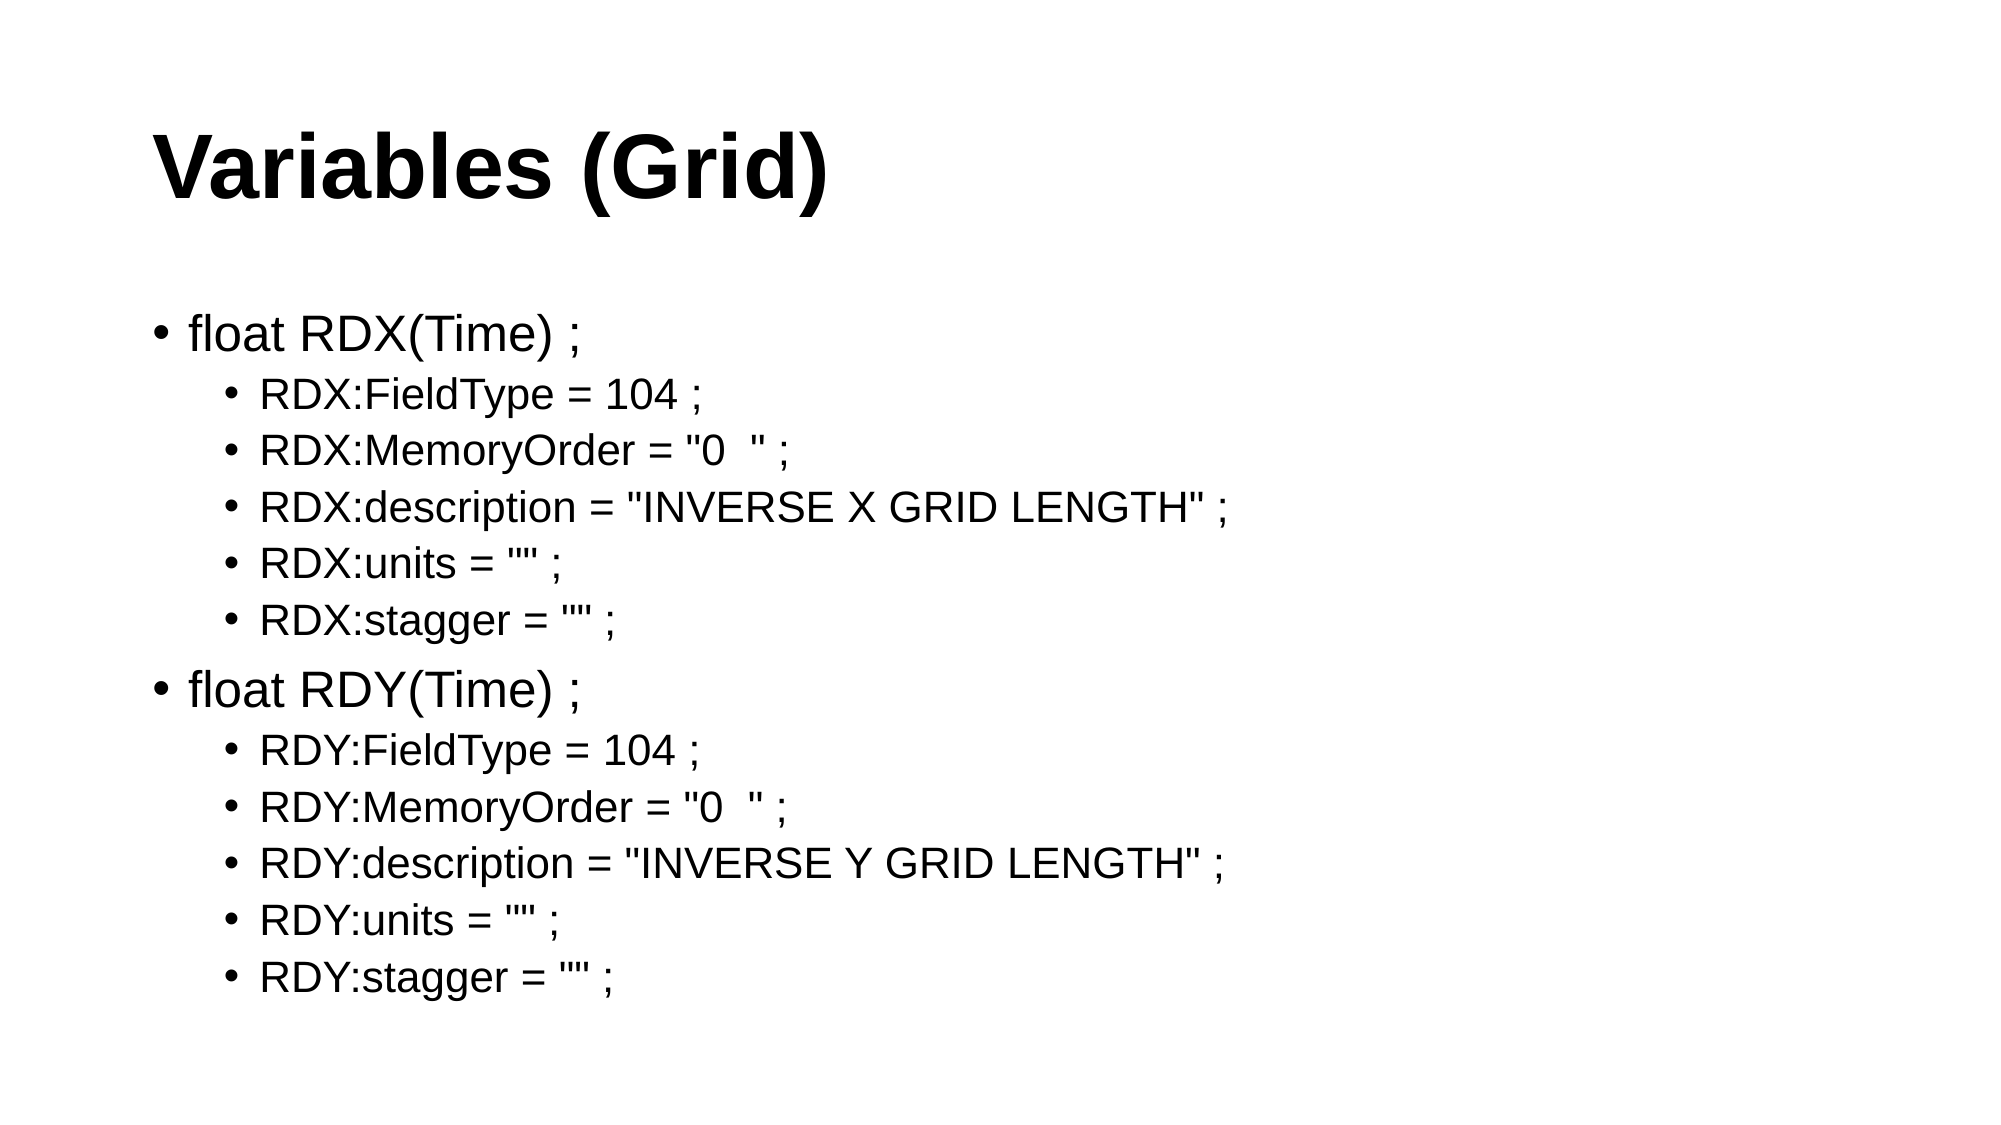

# Variables (Grid)
float RDX(Time) ;
RDX:FieldType = 104 ;
RDX:MemoryOrder = "0  " ;
RDX:description = "INVERSE X GRID LENGTH" ;
RDX:units = "" ;
RDX:stagger = "" ;
float RDY(Time) ;
RDY:FieldType = 104 ;
RDY:MemoryOrder = "0  " ;
RDY:description = "INVERSE Y GRID LENGTH" ;
RDY:units = "" ;
RDY:stagger = "" ;